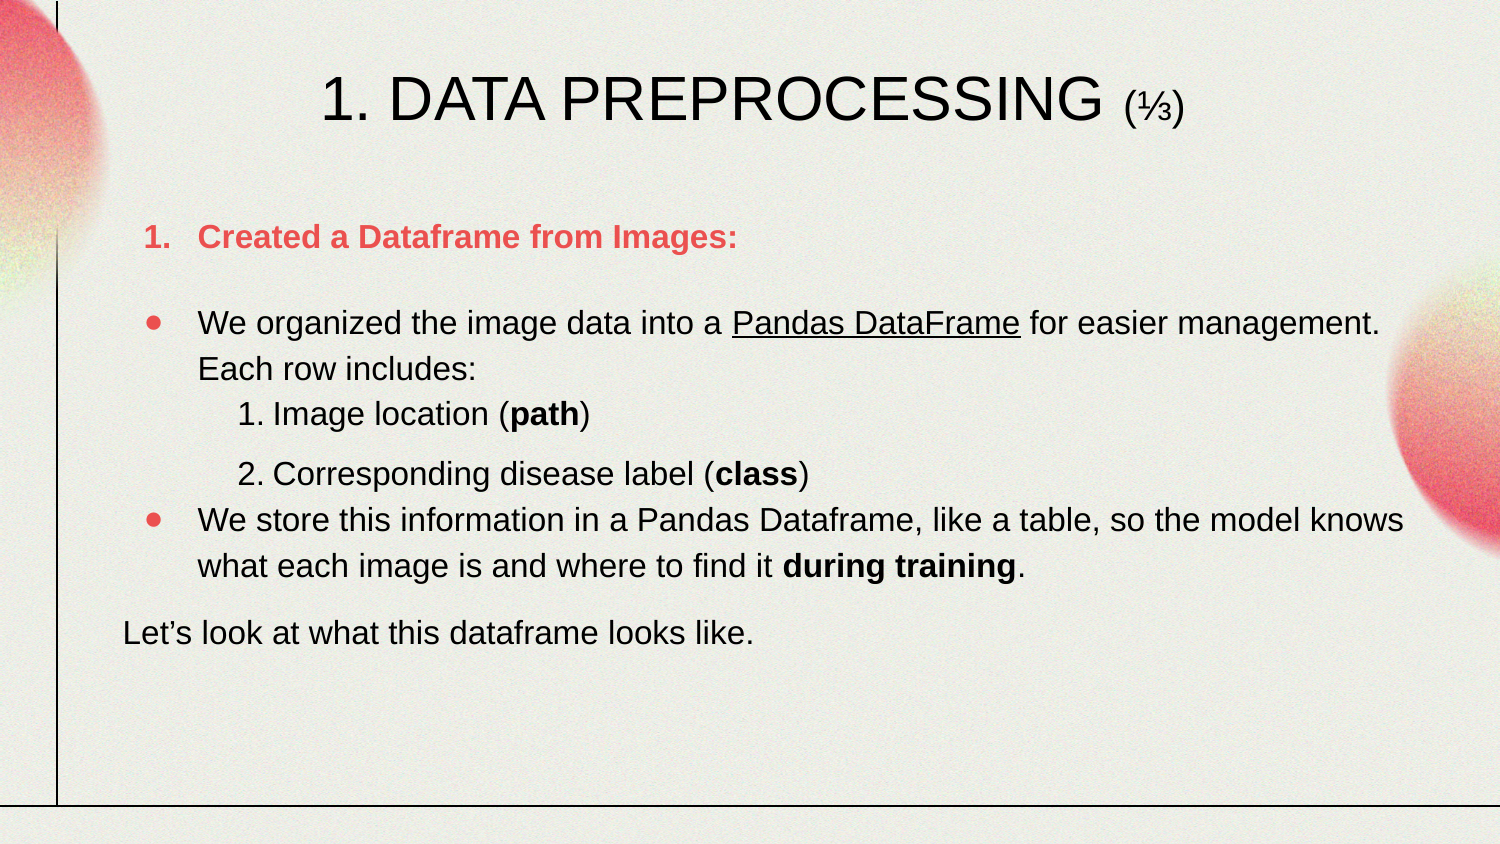

# DATA PREPROCESSING (⅓)
Created a Dataframe from Images:

We organized the image data into a Pandas DataFrame for easier management. Each row includes:
Image location (path)
Corresponding disease label (class)
We store this information in a Pandas Dataframe, like a table, so the model knows what each image is and where to find it during training.
Let’s look at what this dataframe looks like.